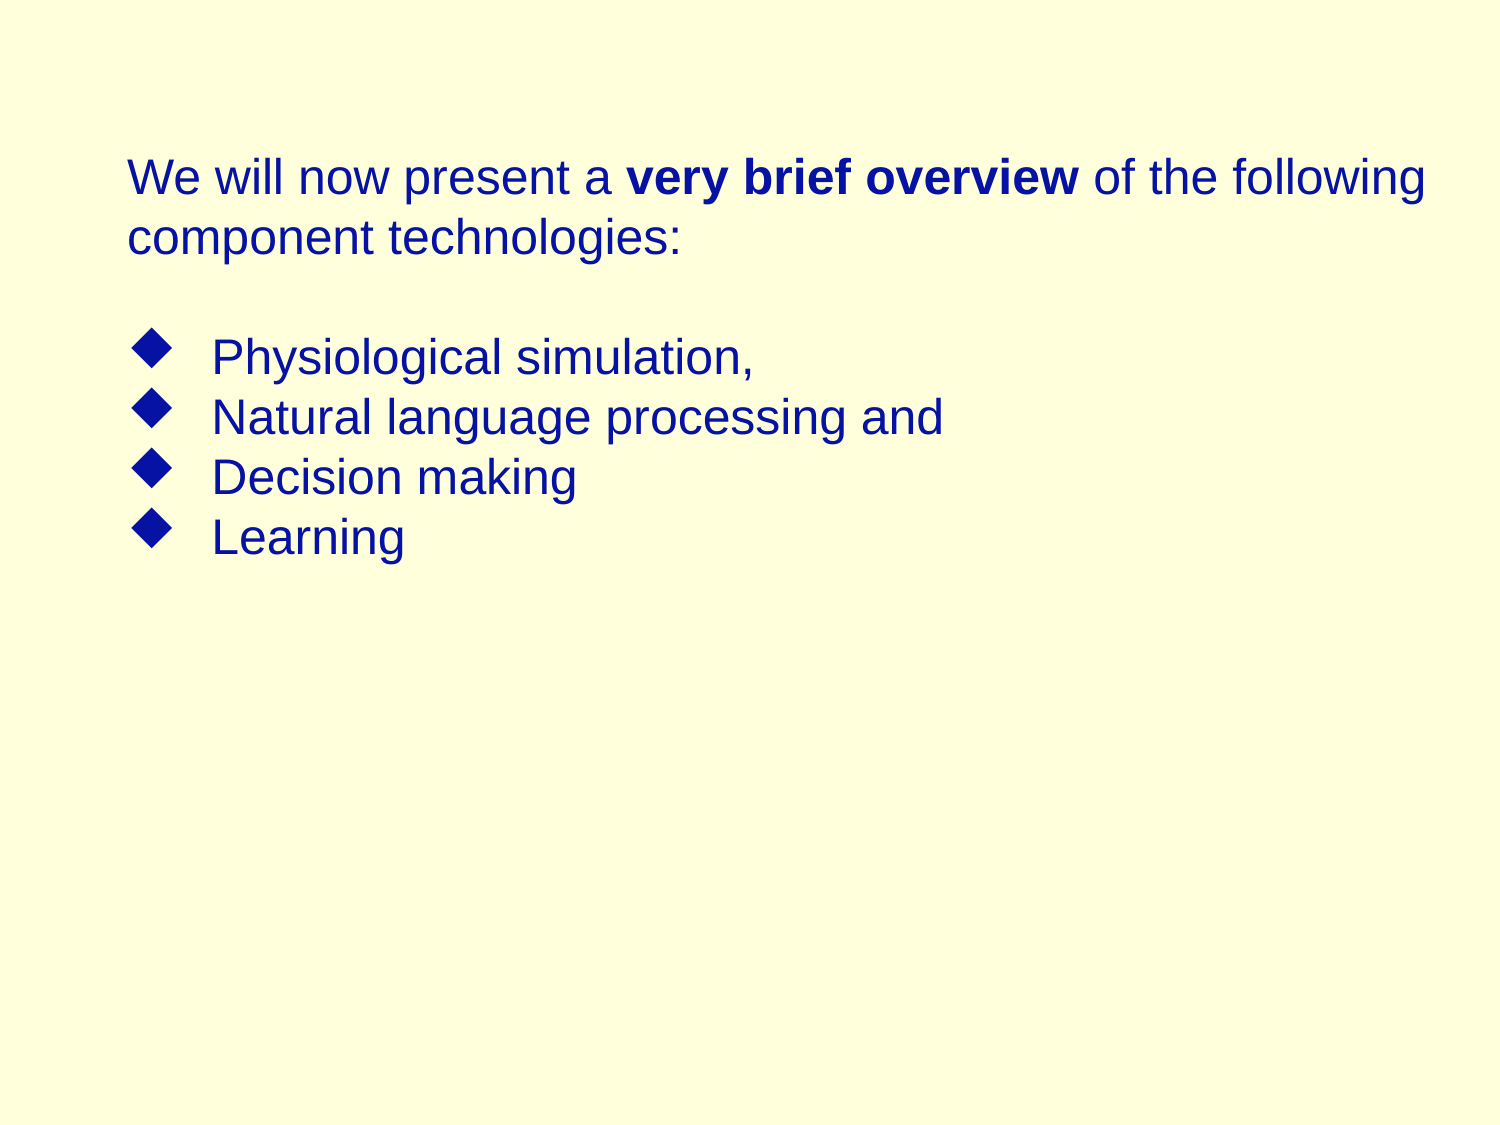

We will now present a very brief overview of the following
component technologies:

  Physiological simulation,
  Natural language processing and
  Decision making
  Learning